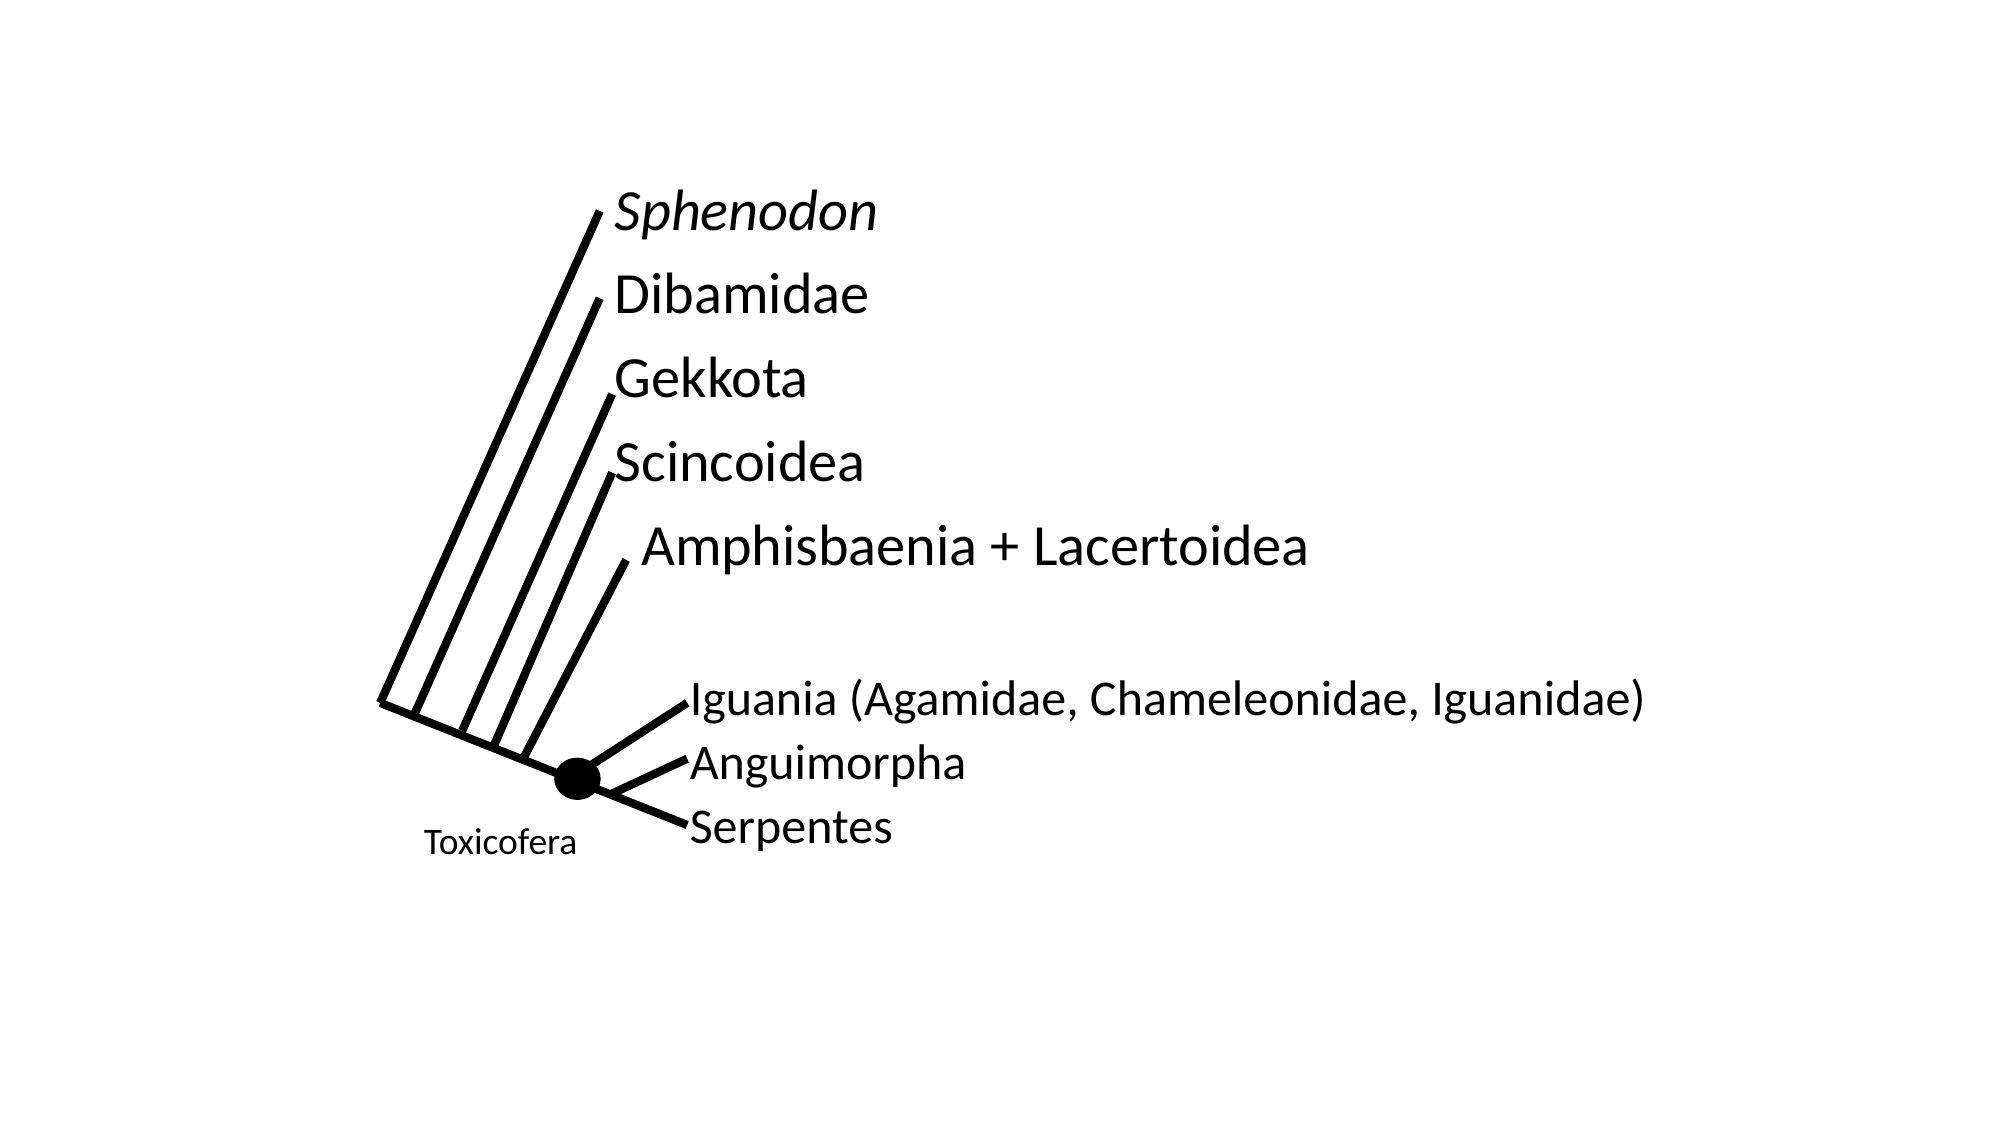

Sphenodon
Dibamidae
Gekkota
Scincoidea
  Amphisbaenia + Lacertoidea

Iguania (Agamidae, Chameleonidae, Iguanidae)
Anguimorpha
Serpentes

Toxicofera